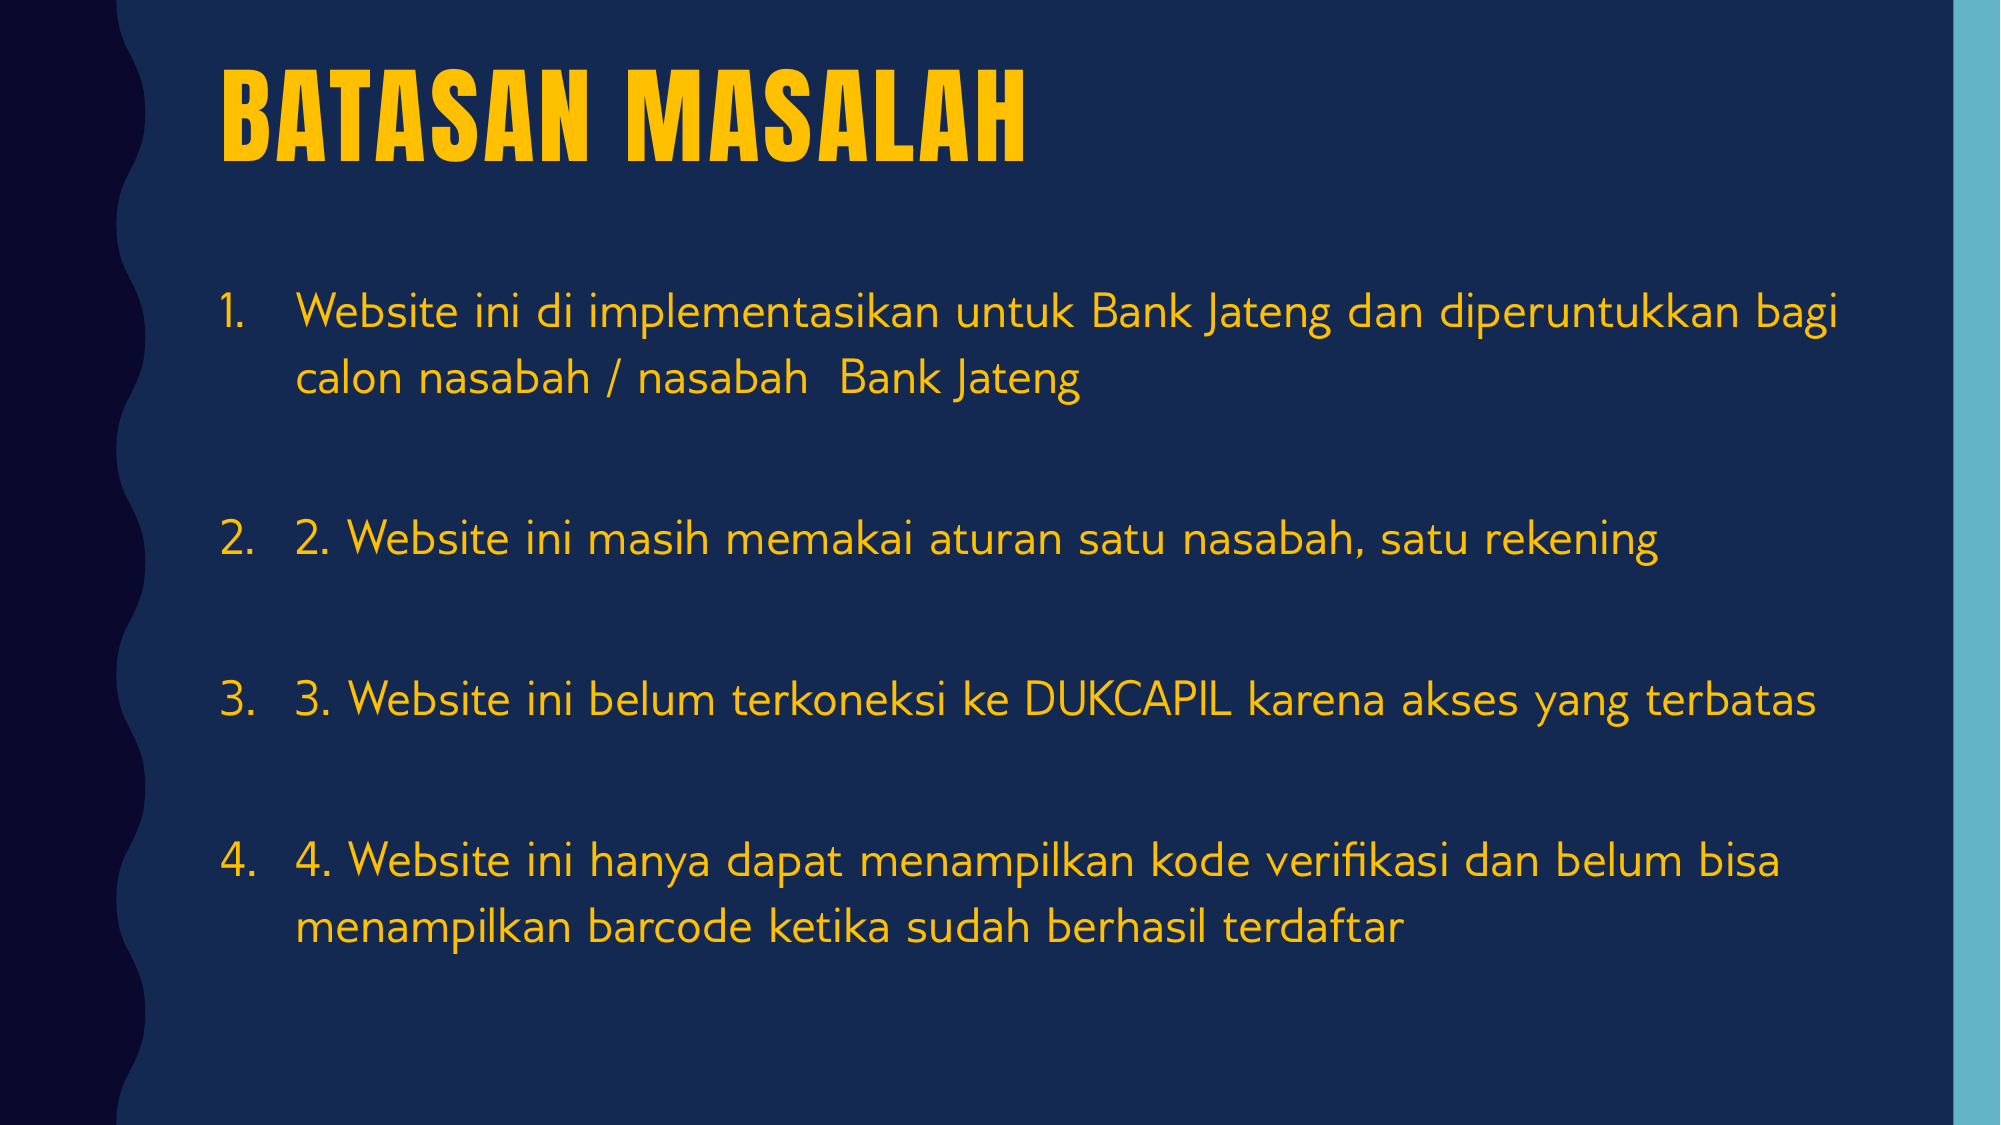

# Batasan Masalah
Website ini di implementasikan untuk Bank Jateng dan diperuntukkan bagi calon nasabah / nasabah  Bank Jateng

2. Website ini masih memakai aturan satu nasabah, satu rekening

3. Website ini belum terkoneksi ke DUKCAPIL karena akses yang terbatas

4. Website ini hanya dapat menampilkan kode verifikasi dan belum bisa menampilkan barcode ketika sudah berhasil terdaftar